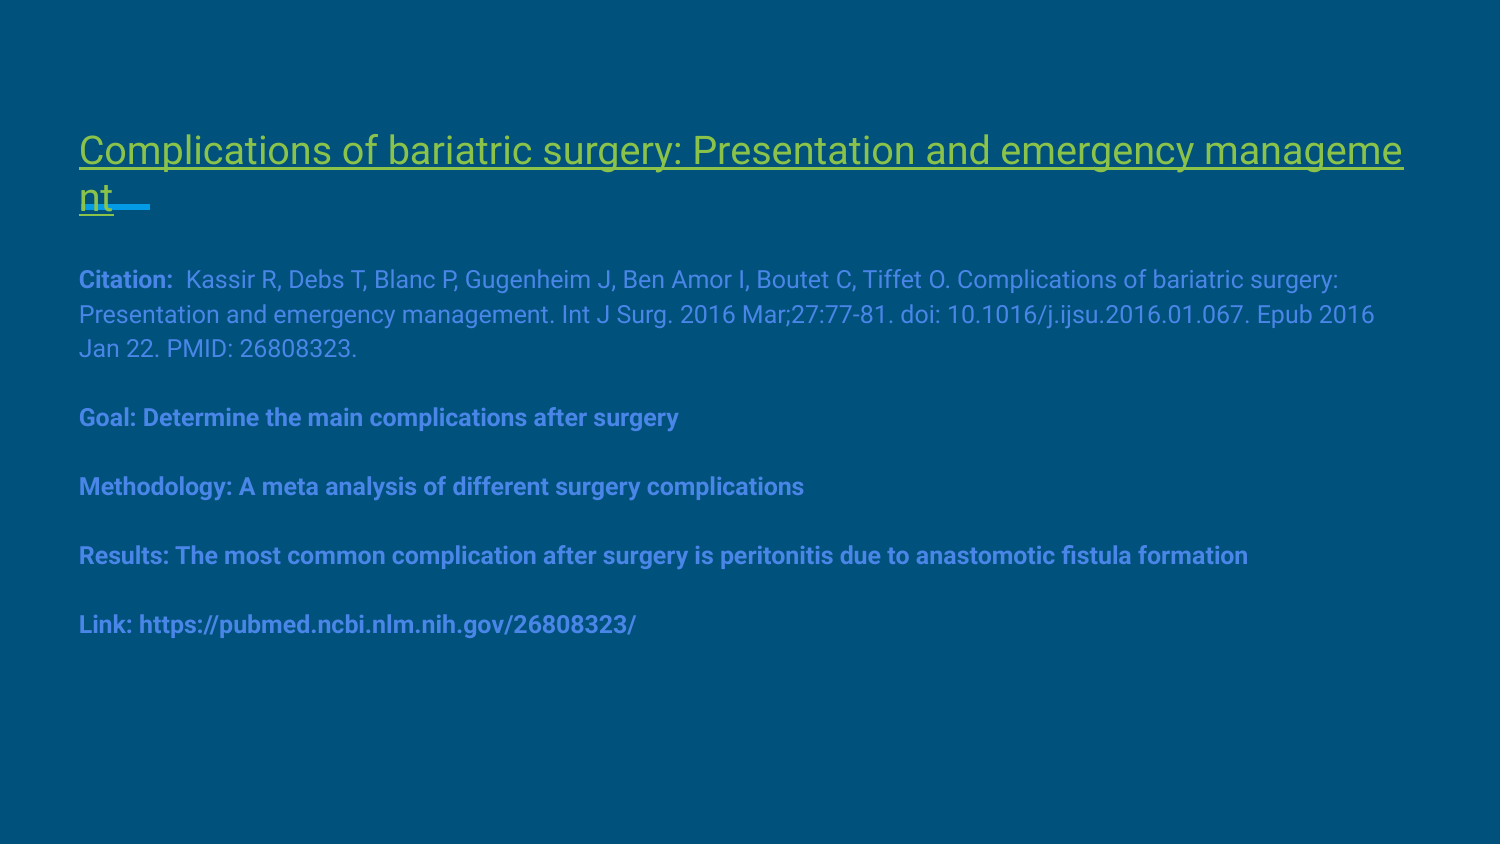

# Complications of bariatric surgery: Presentation and emergency management
Citation:  Kassir R, Debs T, Blanc P, Gugenheim J, Ben Amor I, Boutet C, Tiffet O. Complications of bariatric surgery: Presentation and emergency management. Int J Surg. 2016 Mar;27:77-81. doi: 10.1016/j.ijsu.2016.01.067. Epub 2016 Jan 22. PMID: 26808323.

Goal: Determine the main complications after surgery

Methodology: A meta analysis of different surgery complications

Results: The most common complication after surgery is peritonitis due to anastomotic fistula formation

Link: https://pubmed.ncbi.nlm.nih.gov/26808323/